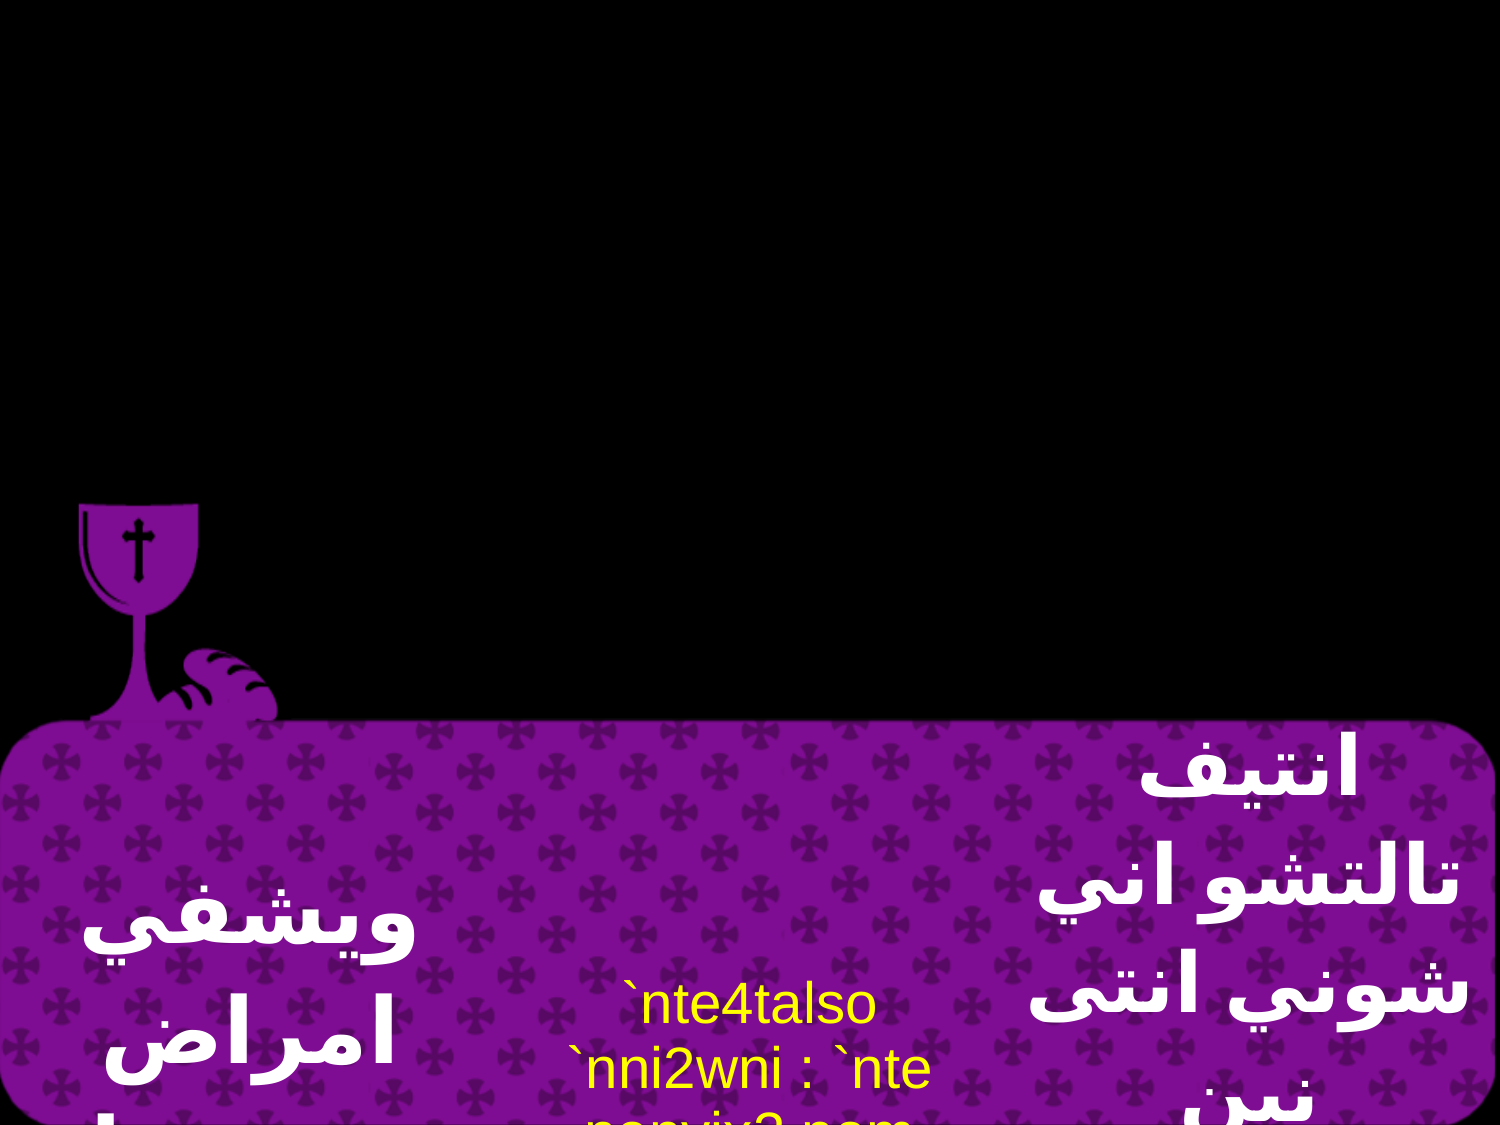

| ويشفي امراض نفوسنا واجسدنا | `nte4talso `nni2wni : `nte nenyix3 nem nencwma | انتيف تالتشو اني شوني انتى نين ابسيشي نيم نين سوما |
| --- | --- | --- |